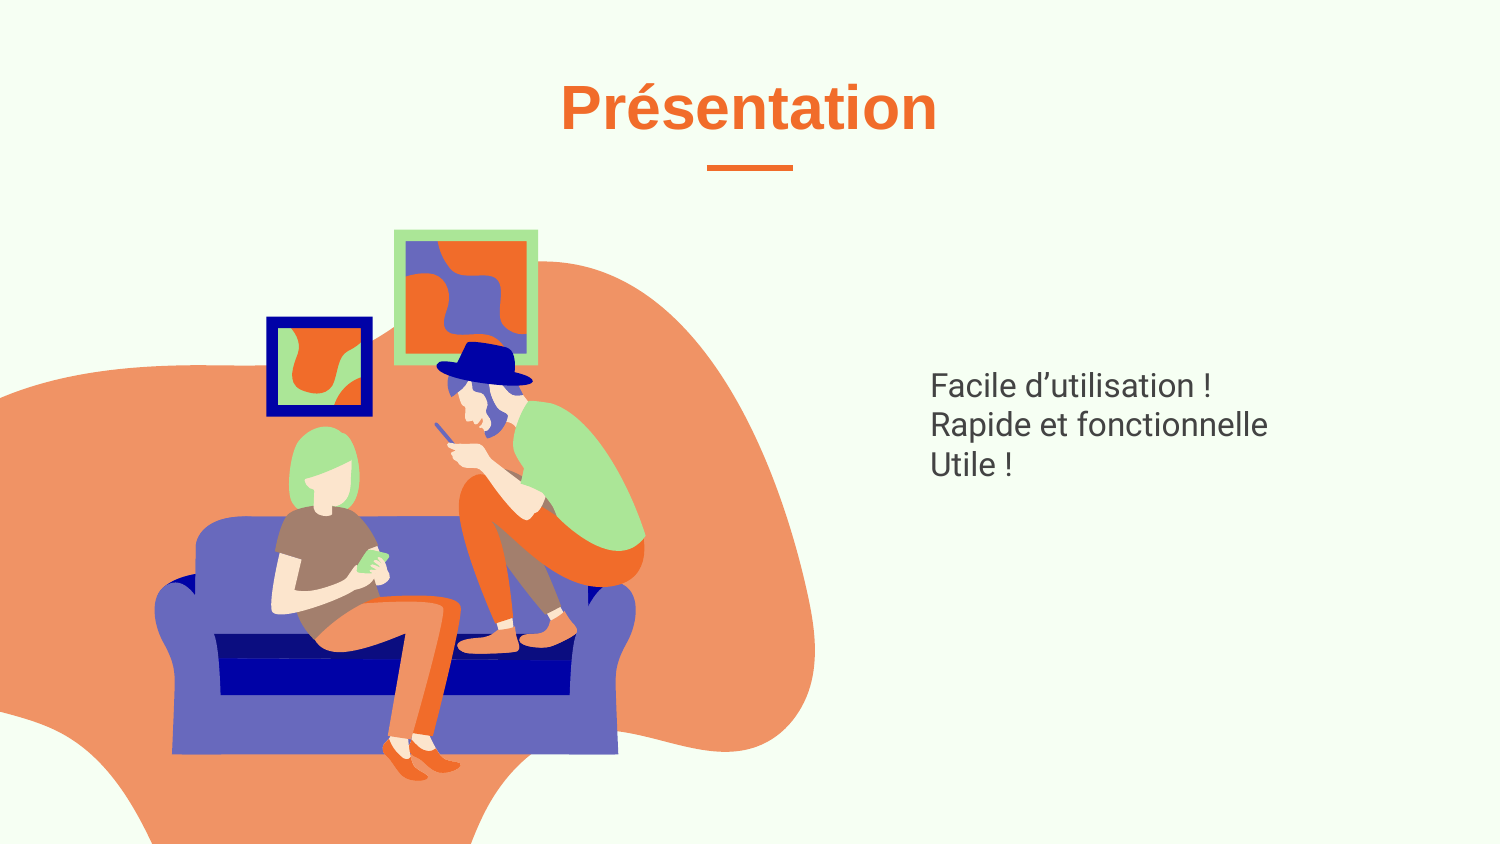

# Présentation

Facile d’utilisation !
Rapide et fonctionnelle
Utile !